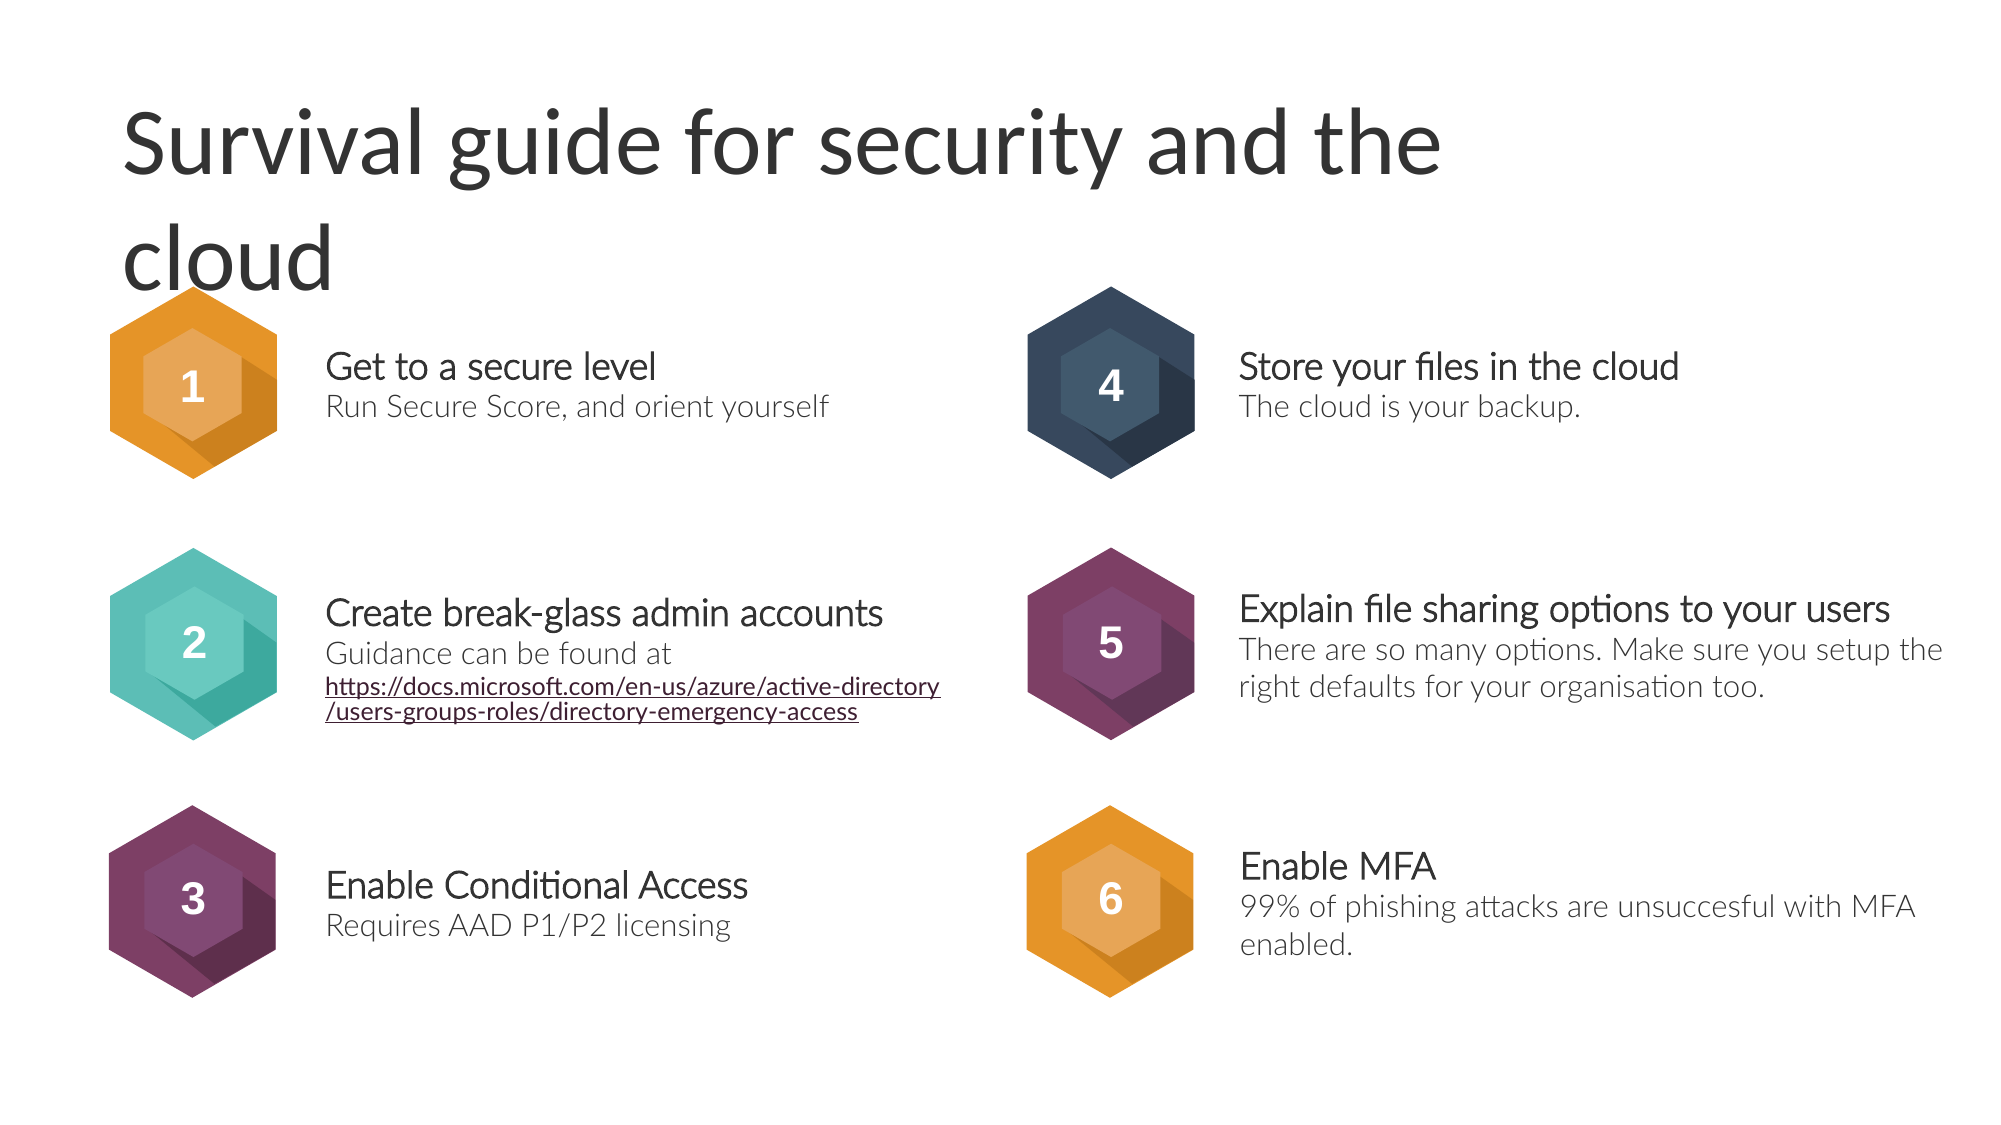

# Survival guide for security and the cloud

Get to a secure level
Run Secure Score, and orient yourself
Store your files in the cloud
The cloud is your backup.

4
1

Explain file sharing options to your users
There are so many options. Make sure you setup the right defaults for your organisation too.
Create break-glass admin accounts
Guidance can be found at https://docs.microsoft.com/en-us/azure/active-directory/users-groups-roles/directory-emergency-access

2
5

Enable Conditional Access
Requires AAD P1/P2 licensing
Enable MFA
99% of phishing attacks are unsuccesful with MFA enabled.

3
6